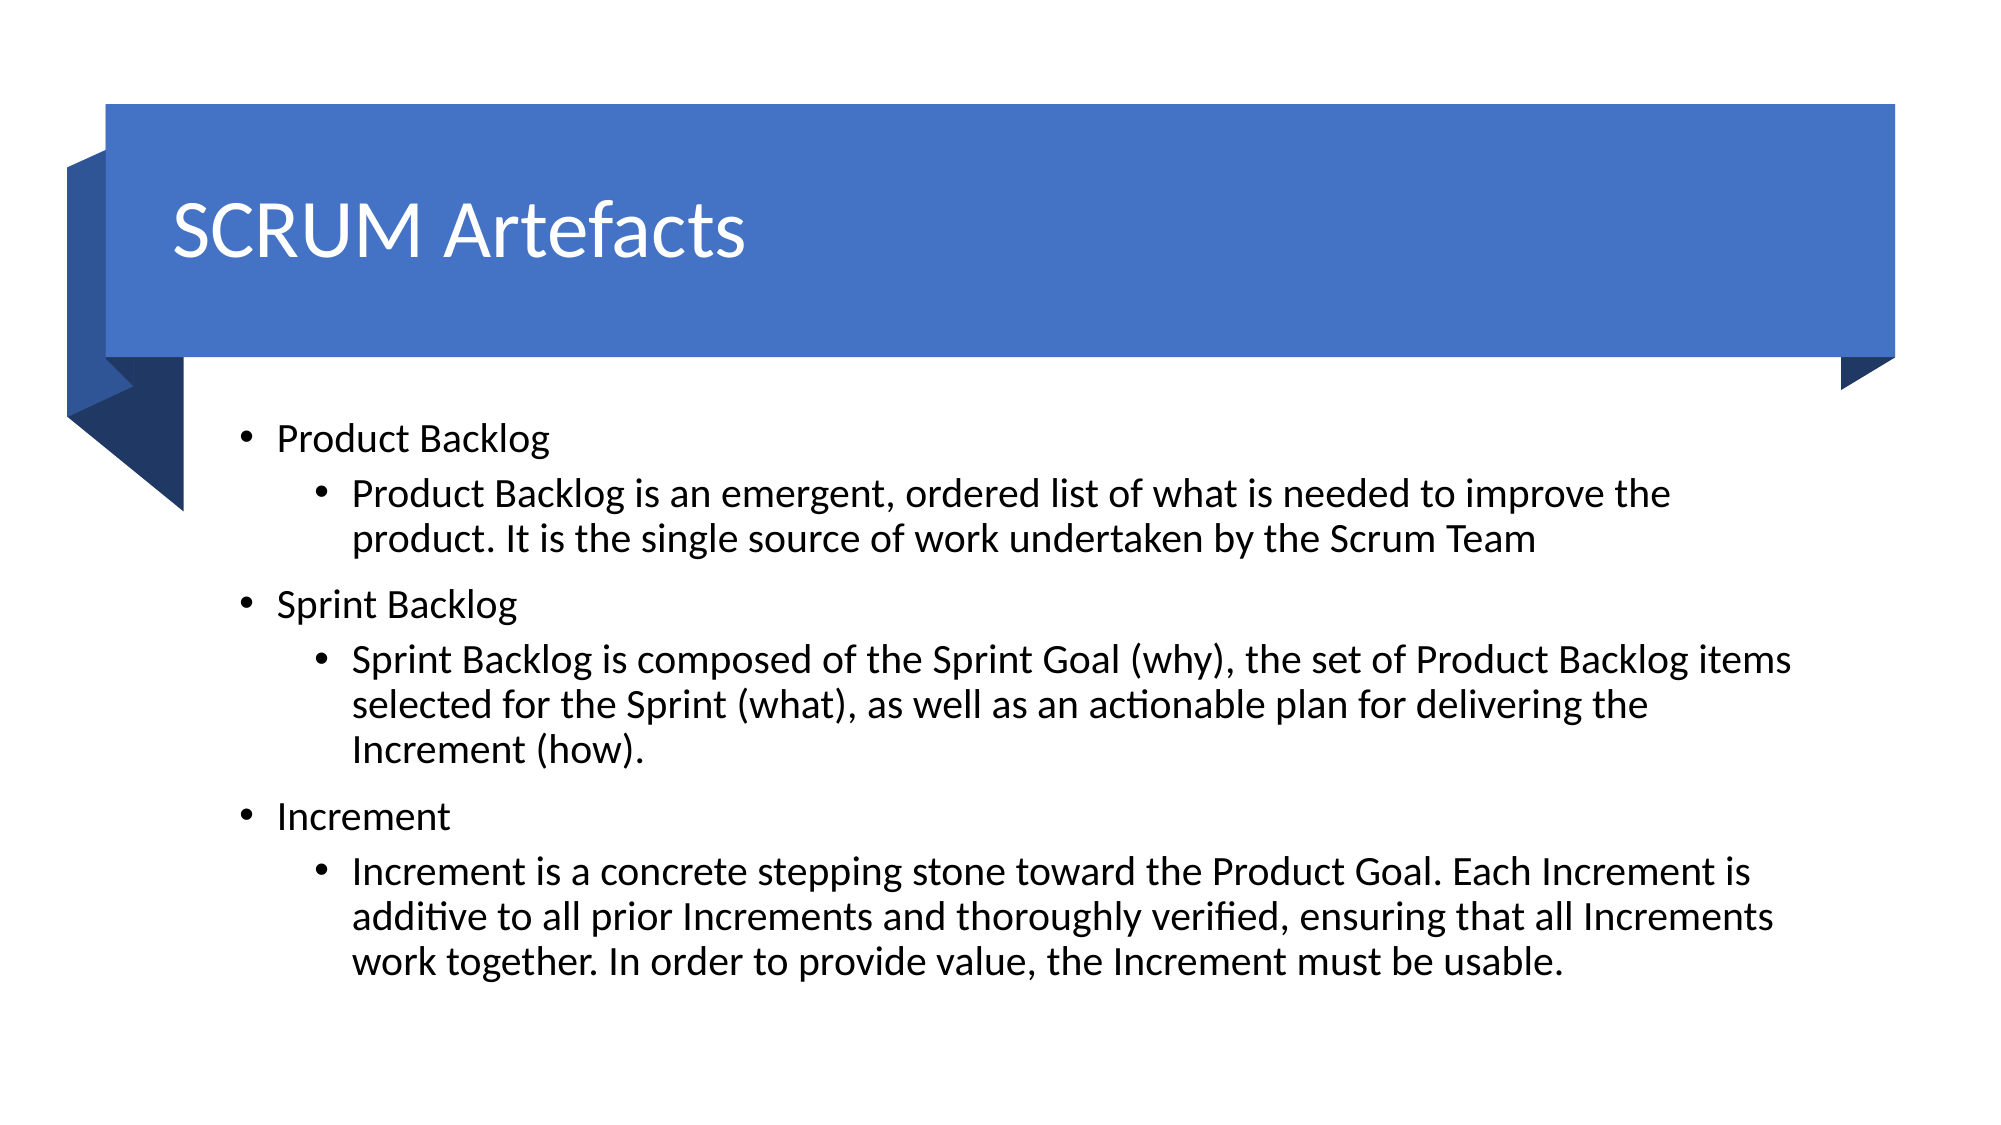

# SCRUM Artefacts

Product Backlog
Product Backlog is an emergent, ordered list of what is needed to improve the product. It is the single source of work undertaken by the Scrum Team
Sprint Backlog
Sprint Backlog is composed of the Sprint Goal (why), the set of Product Backlog items selected for the Sprint (what), as well as an actionable plan for delivering the Increment (how).
Increment
Increment is a concrete stepping stone toward the Product Goal. Each Increment is additive to all prior Increments and thoroughly verified, ensuring that all Increments work together. In order to provide value, the Increment must be usable.